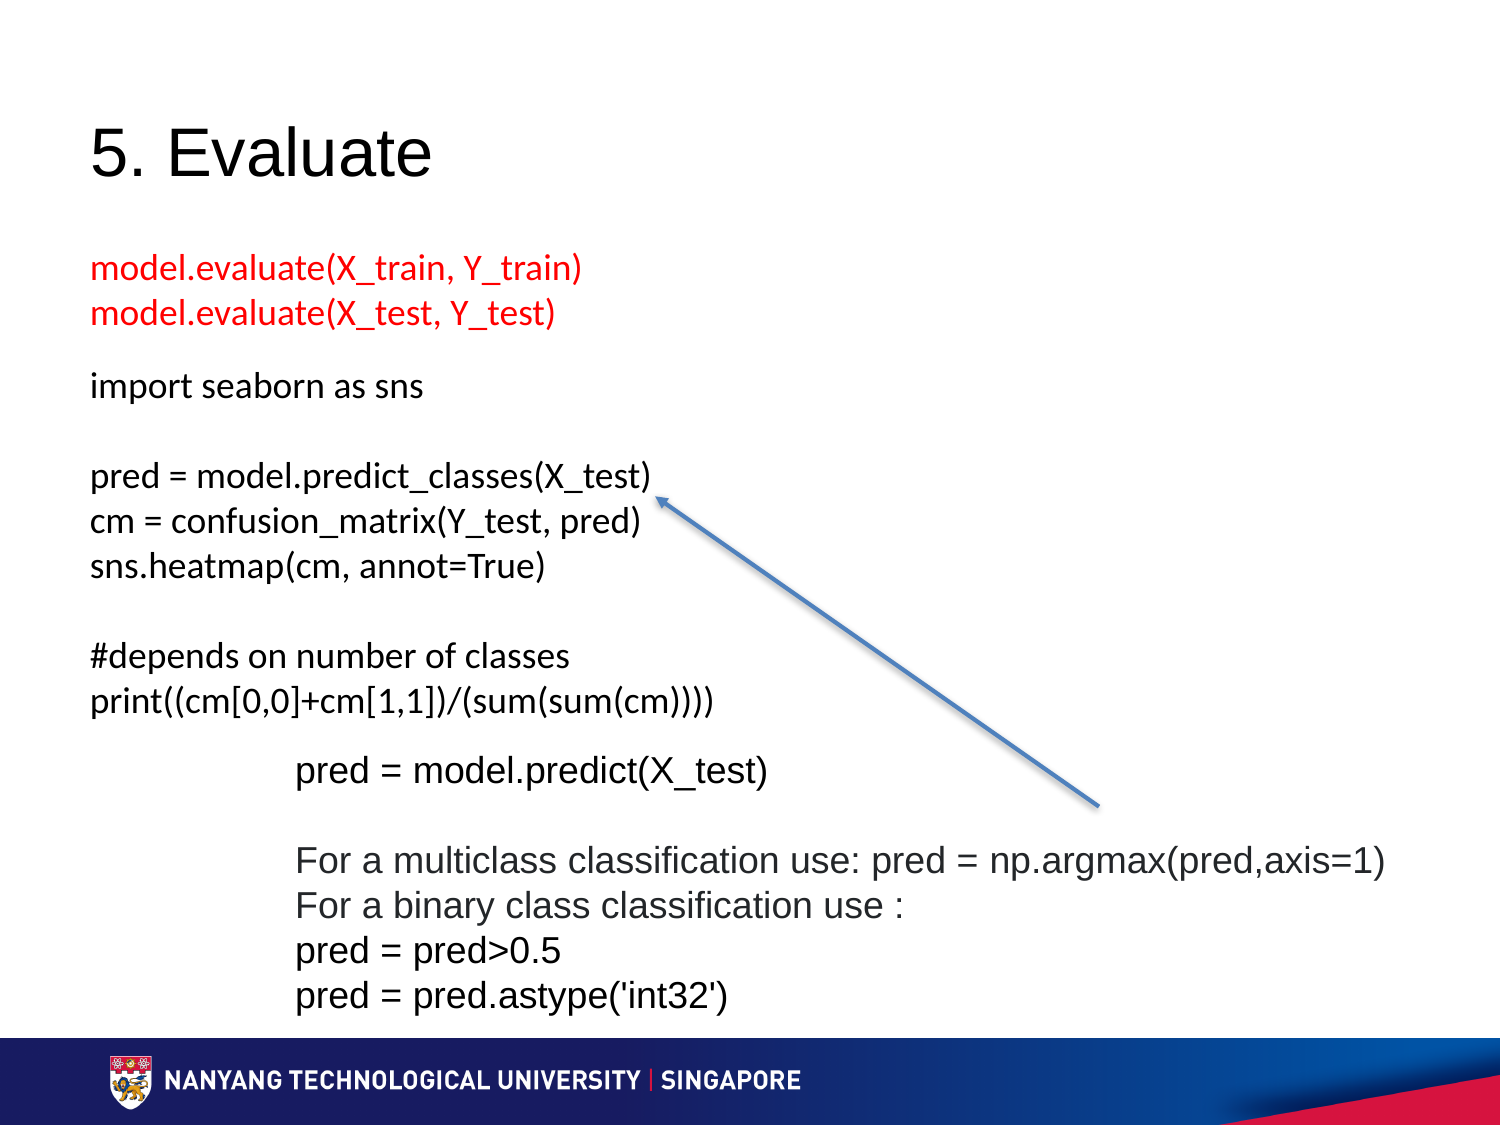

# 5. Evaluate
model.evaluate(X_train, Y_train)
model.evaluate(X_test, Y_test)
import seaborn as sns

pred = model.predict_classes(X_test)
cm = confusion_matrix(Y_test, pred)
sns.heatmap(cm, annot=True)

#depends on number of classes
print((cm[0,0]+cm[1,1])/(sum(sum(cm))))
pred = model.predict(X_test)

For a multiclass classification use: pred = np.argmax(pred,axis=1)
For a binary class classification use :
pred = pred>0.5
pred = pred.astype('int32')